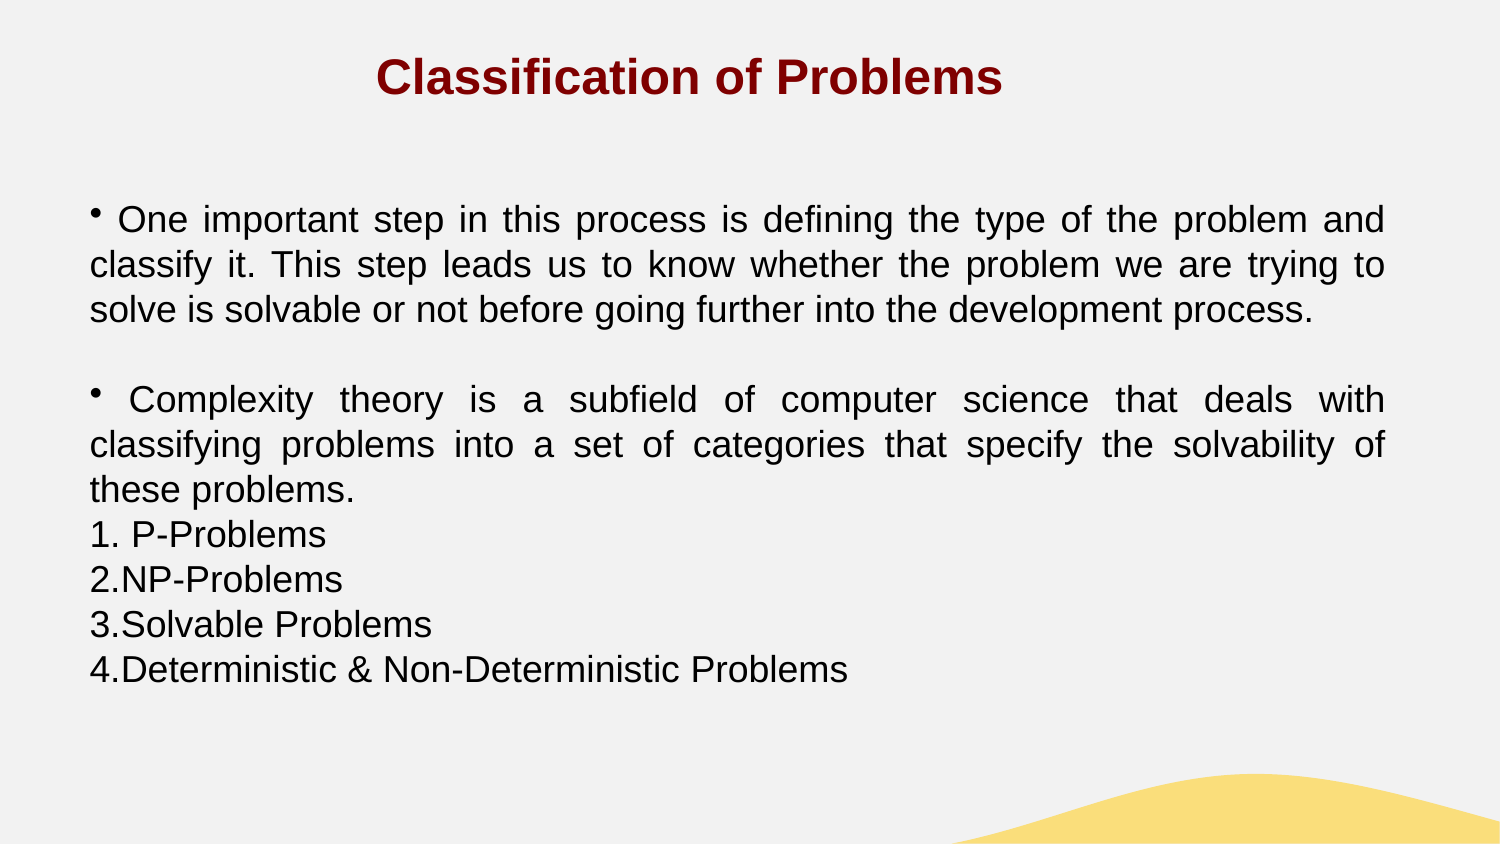

Classification of Problems
 One important step in this process is defining the type of the problem and classify it. This step leads us to know whether the problem we are trying to solve is solvable or not before going further into the development process.

 Complexity theory is a subfield of computer science that deals with classifying problems into a set of categories that specify the solvability of these problems.
1. P-Problems
2.NP-Problems
3.Solvable Problems
4.Deterministic & Non-Deterministic Problems